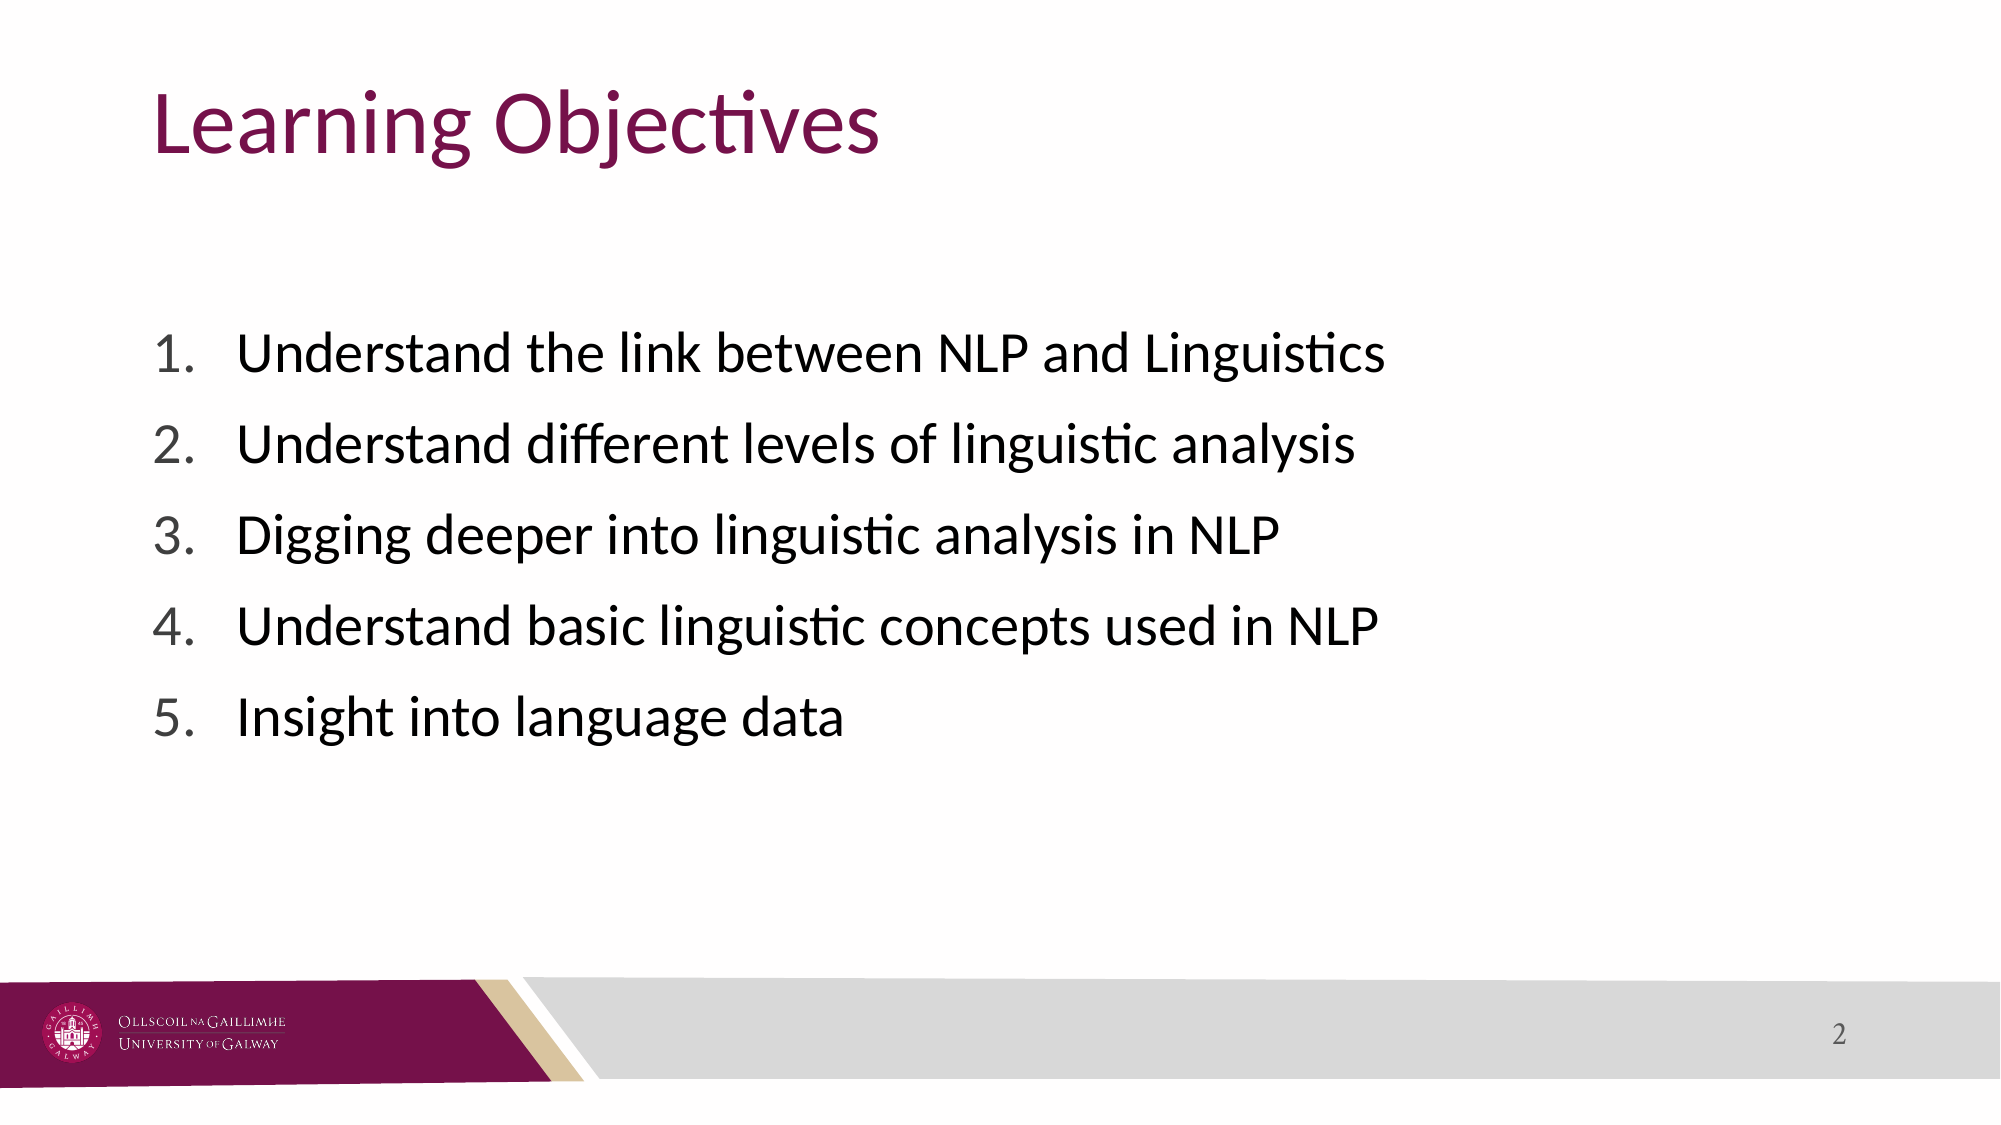

# Learning Objectives
Understand the link between NLP and Linguistics
Understand different levels of linguistic analysis
Digging deeper into linguistic analysis in NLP
Understand basic linguistic concepts used in NLP
Insight into language data
2